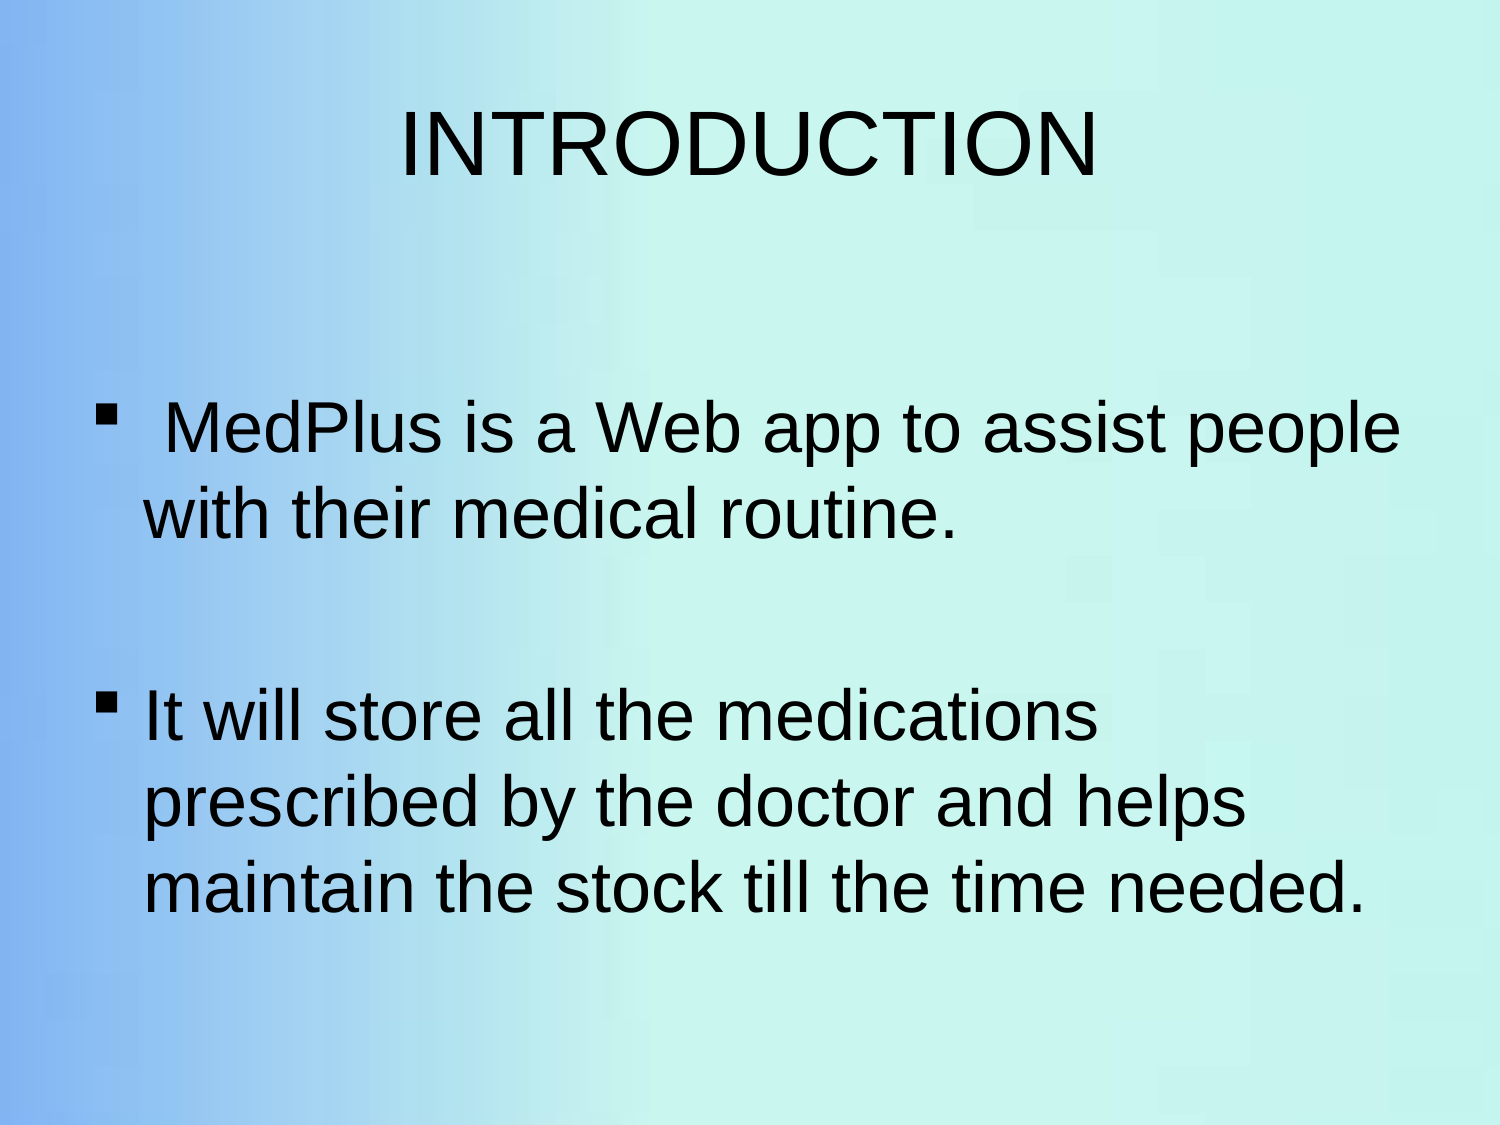

# INTRODUCTION

 MedPlus is a Web app to assist people with their medical routine.

It will store all the medications prescribed by the doctor and helps maintain the stock till the time needed.